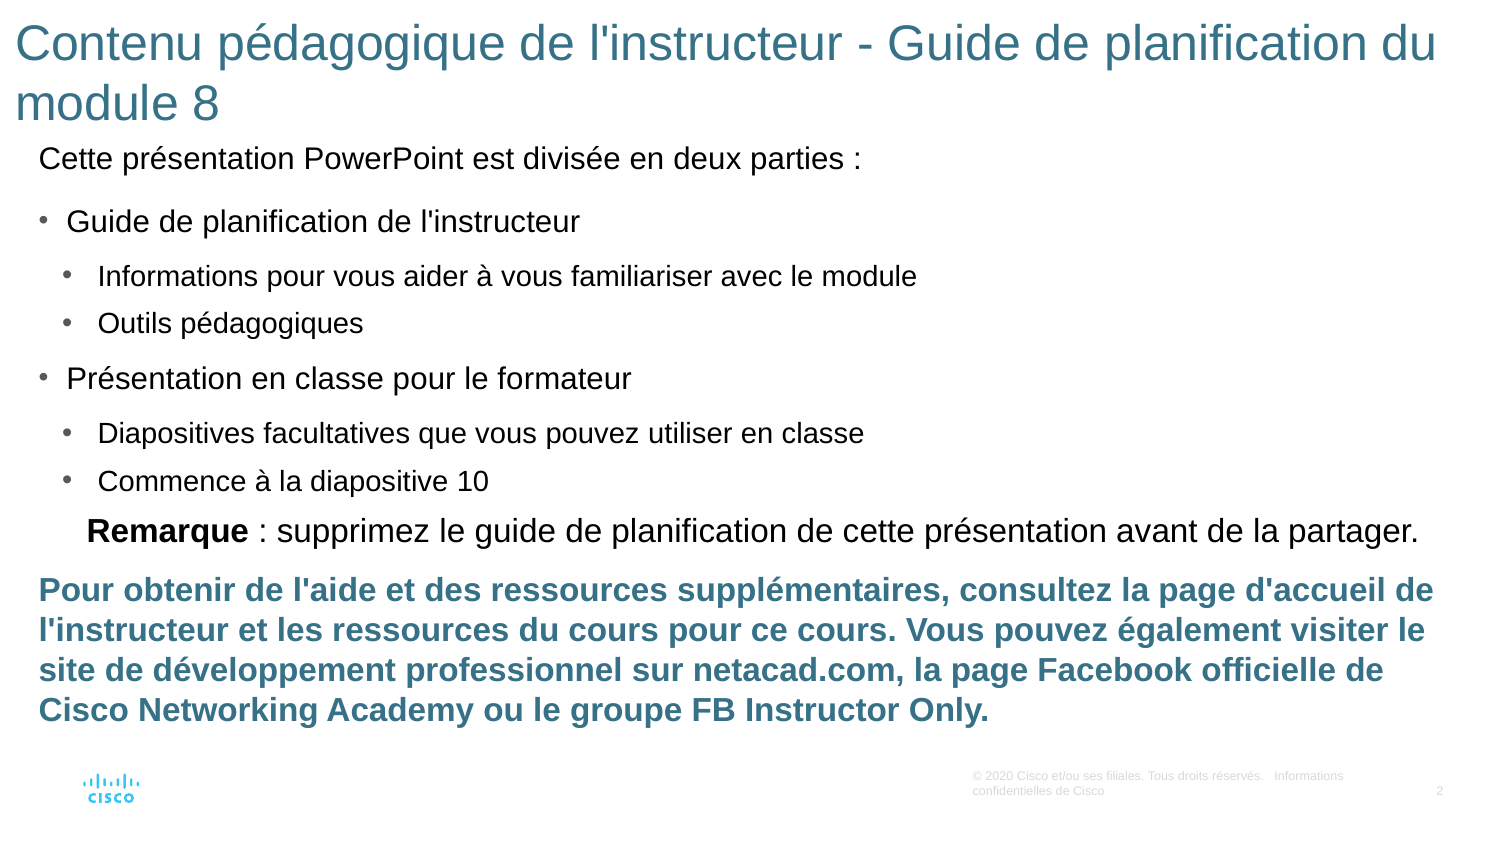

# Contenu pédagogique de l'instructeur - Guide de planification du module 8
Cette présentation PowerPoint est divisée en deux parties :
Guide de planification de l'instructeur
Informations pour vous aider à vous familiariser avec le module
Outils pédagogiques
Présentation en classe pour le formateur
Diapositives facultatives que vous pouvez utiliser en classe
Commence à la diapositive 10
Remarque : supprimez le guide de planification de cette présentation avant de la partager.
Pour obtenir de l'aide et des ressources supplémentaires, consultez la page d'accueil de l'instructeur et les ressources du cours pour ce cours. Vous pouvez également visiter le site de développement professionnel sur netacad.com, la page Facebook officielle de Cisco Networking Academy ou le groupe FB Instructor Only.